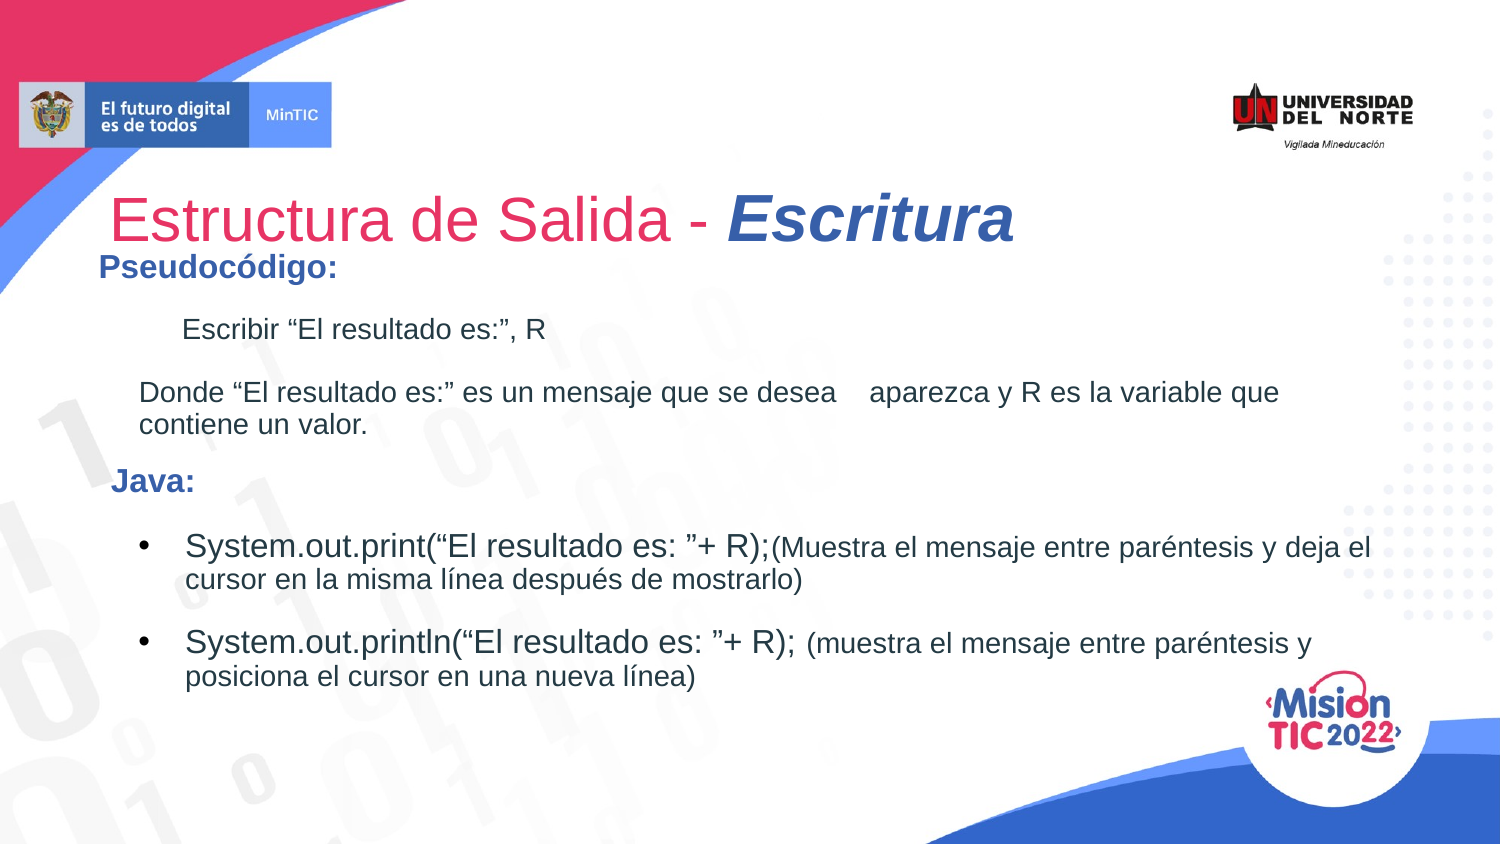

Estructura de Salida - Escritura
    Pseudocódigo:
     Escribir “El resultado es:”, R

Donde “El resultado es:” es un mensaje que se desea    aparezca y R es la variable que contiene un valor.

  Java:
System.out.print(“El resultado es: ”+ R);(Muestra el mensaje entre paréntesis y deja el cursor en la misma línea después de mostrarlo)
System.out.println(“El resultado es: ”+ R); (muestra el mensaje entre paréntesis y posiciona el cursor en una nueva línea)